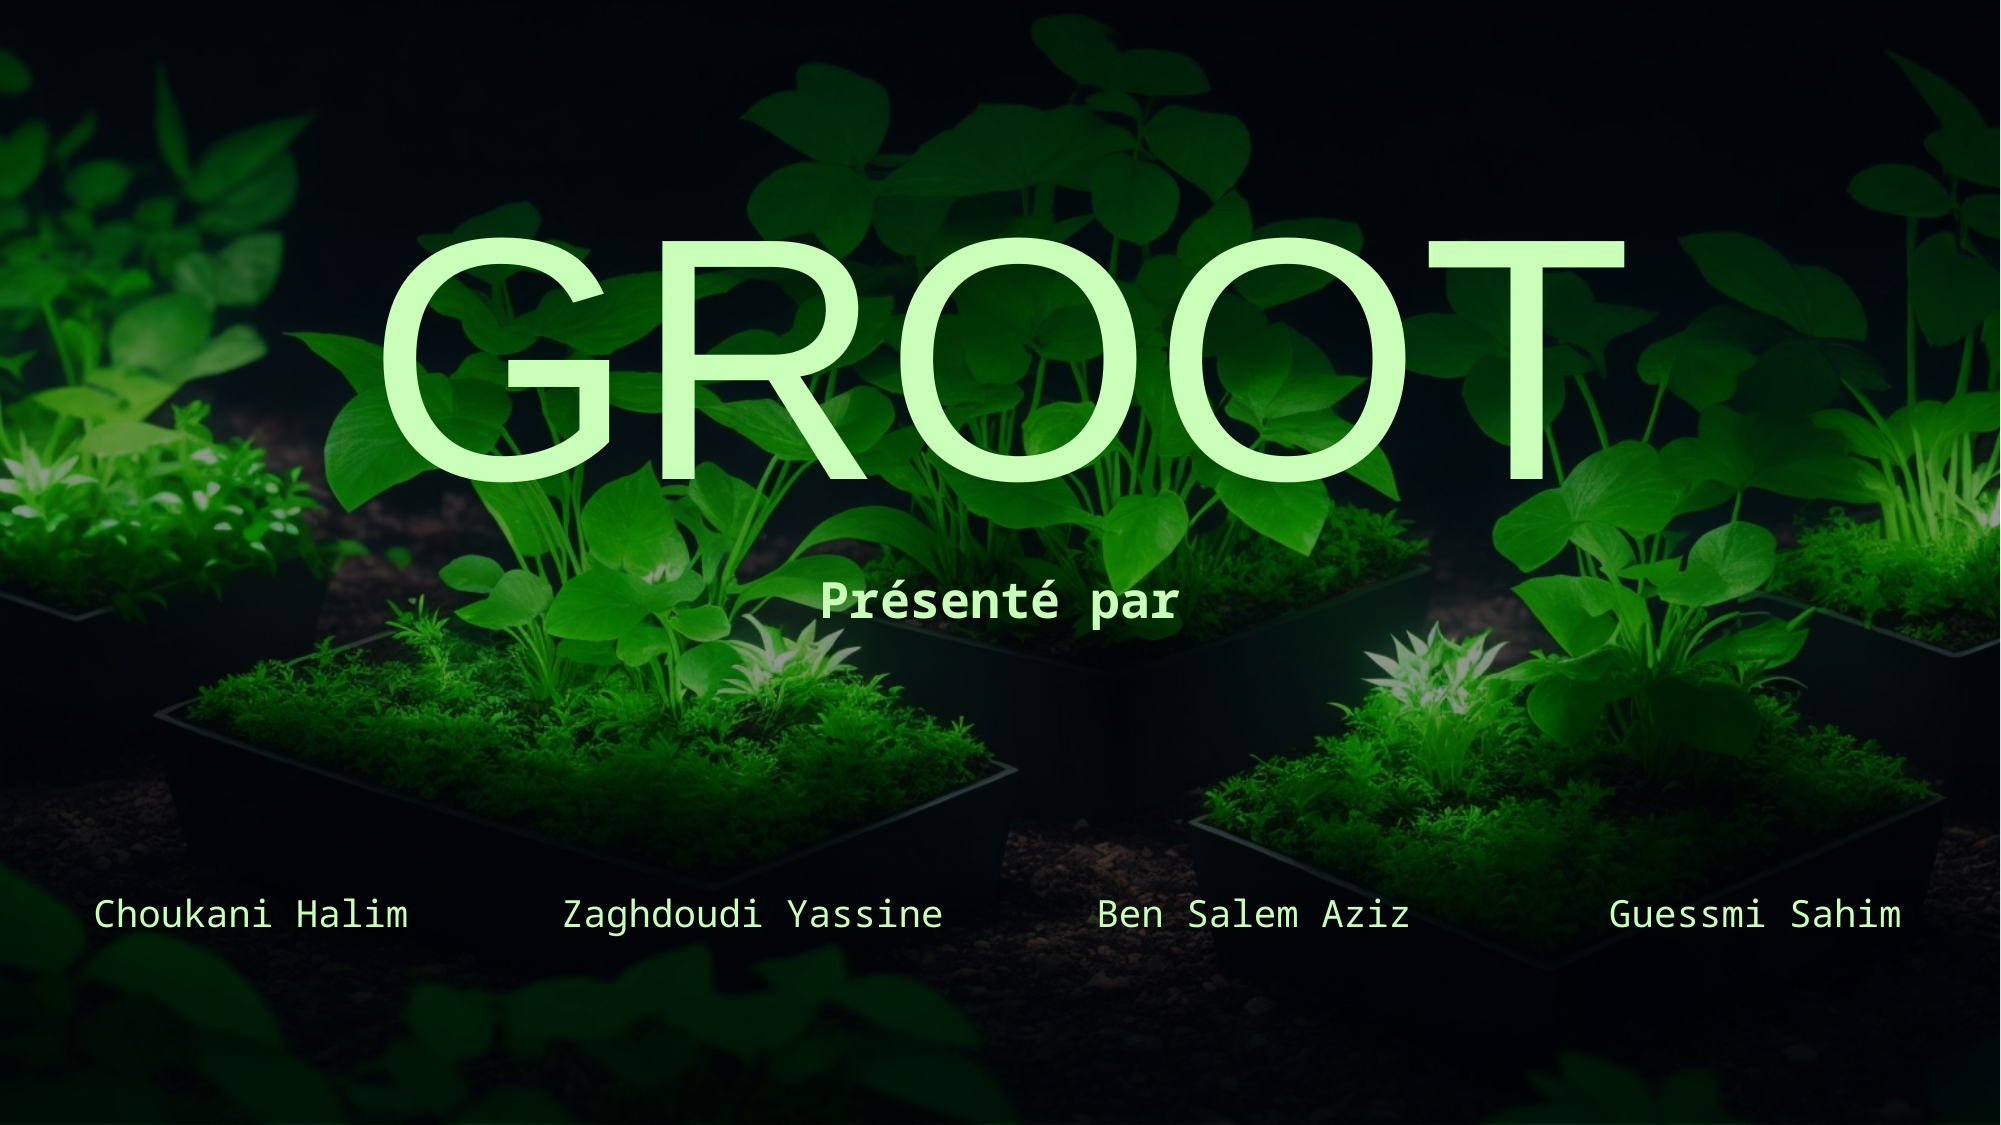

GROOT
Présenté par
Choukani Halim
Zaghdoudi Yassine
Ben Salem Aziz
Guessmi Sahim